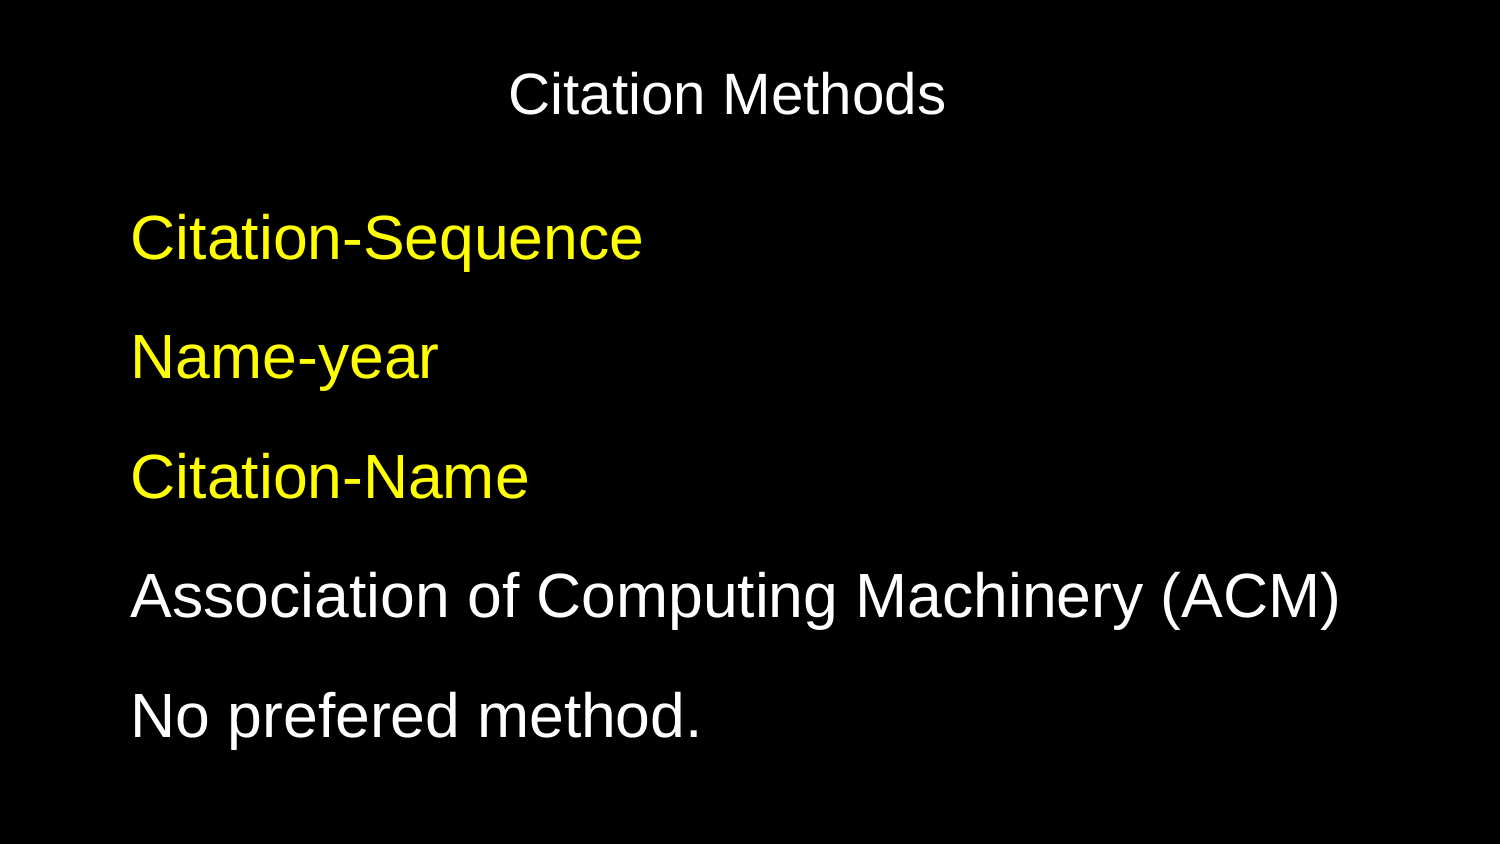

# Citation Methods

Citation-Sequence
Name-year
Citation-Name
Association of Computing Machinery (ACM)
No prefered method.